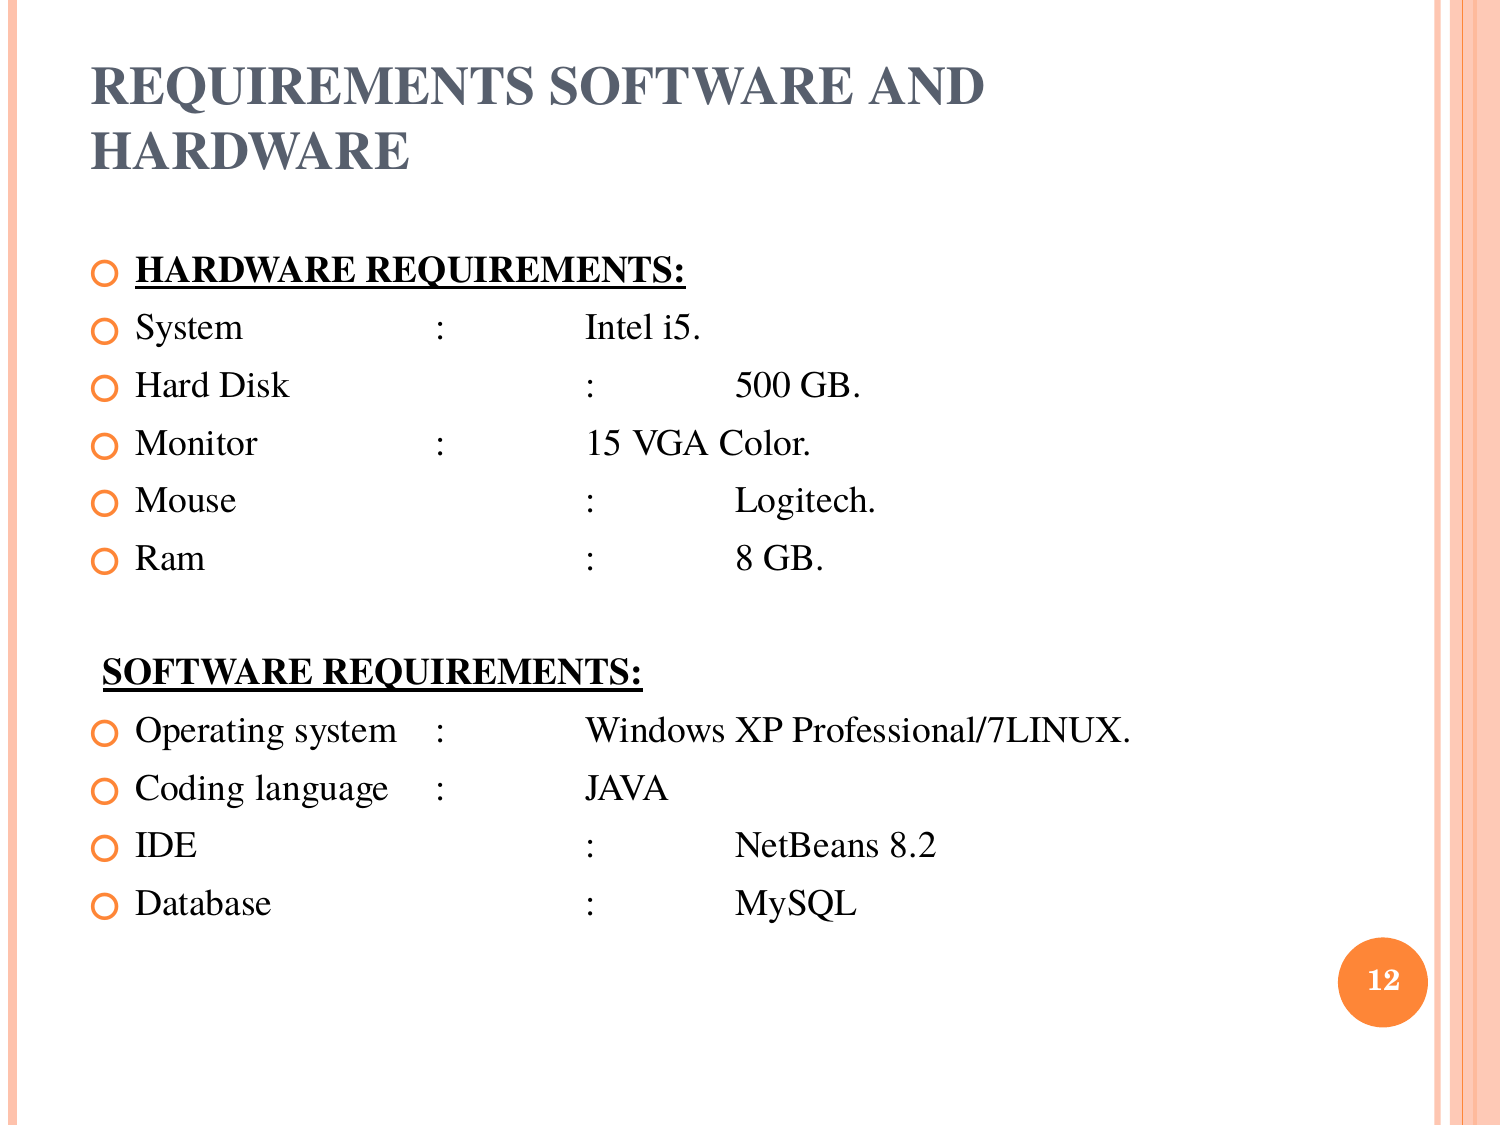

Requirements Software and Hardware
HARDWARE REQUIREMENTS:
System		: 	Intel i5.
Hard Disk		: 	500 GB.
Monitor		: 	15 VGA Color.
Mouse			: 	Logitech.
Ram			: 	8 GB.

 SOFTWARE REQUIREMENTS:
Operating system	: 	Windows XP Professional/7LINUX.
Coding language	: 	JAVA
IDE			: 	NetBeans 8.2
Database        		: 	MySQL

12